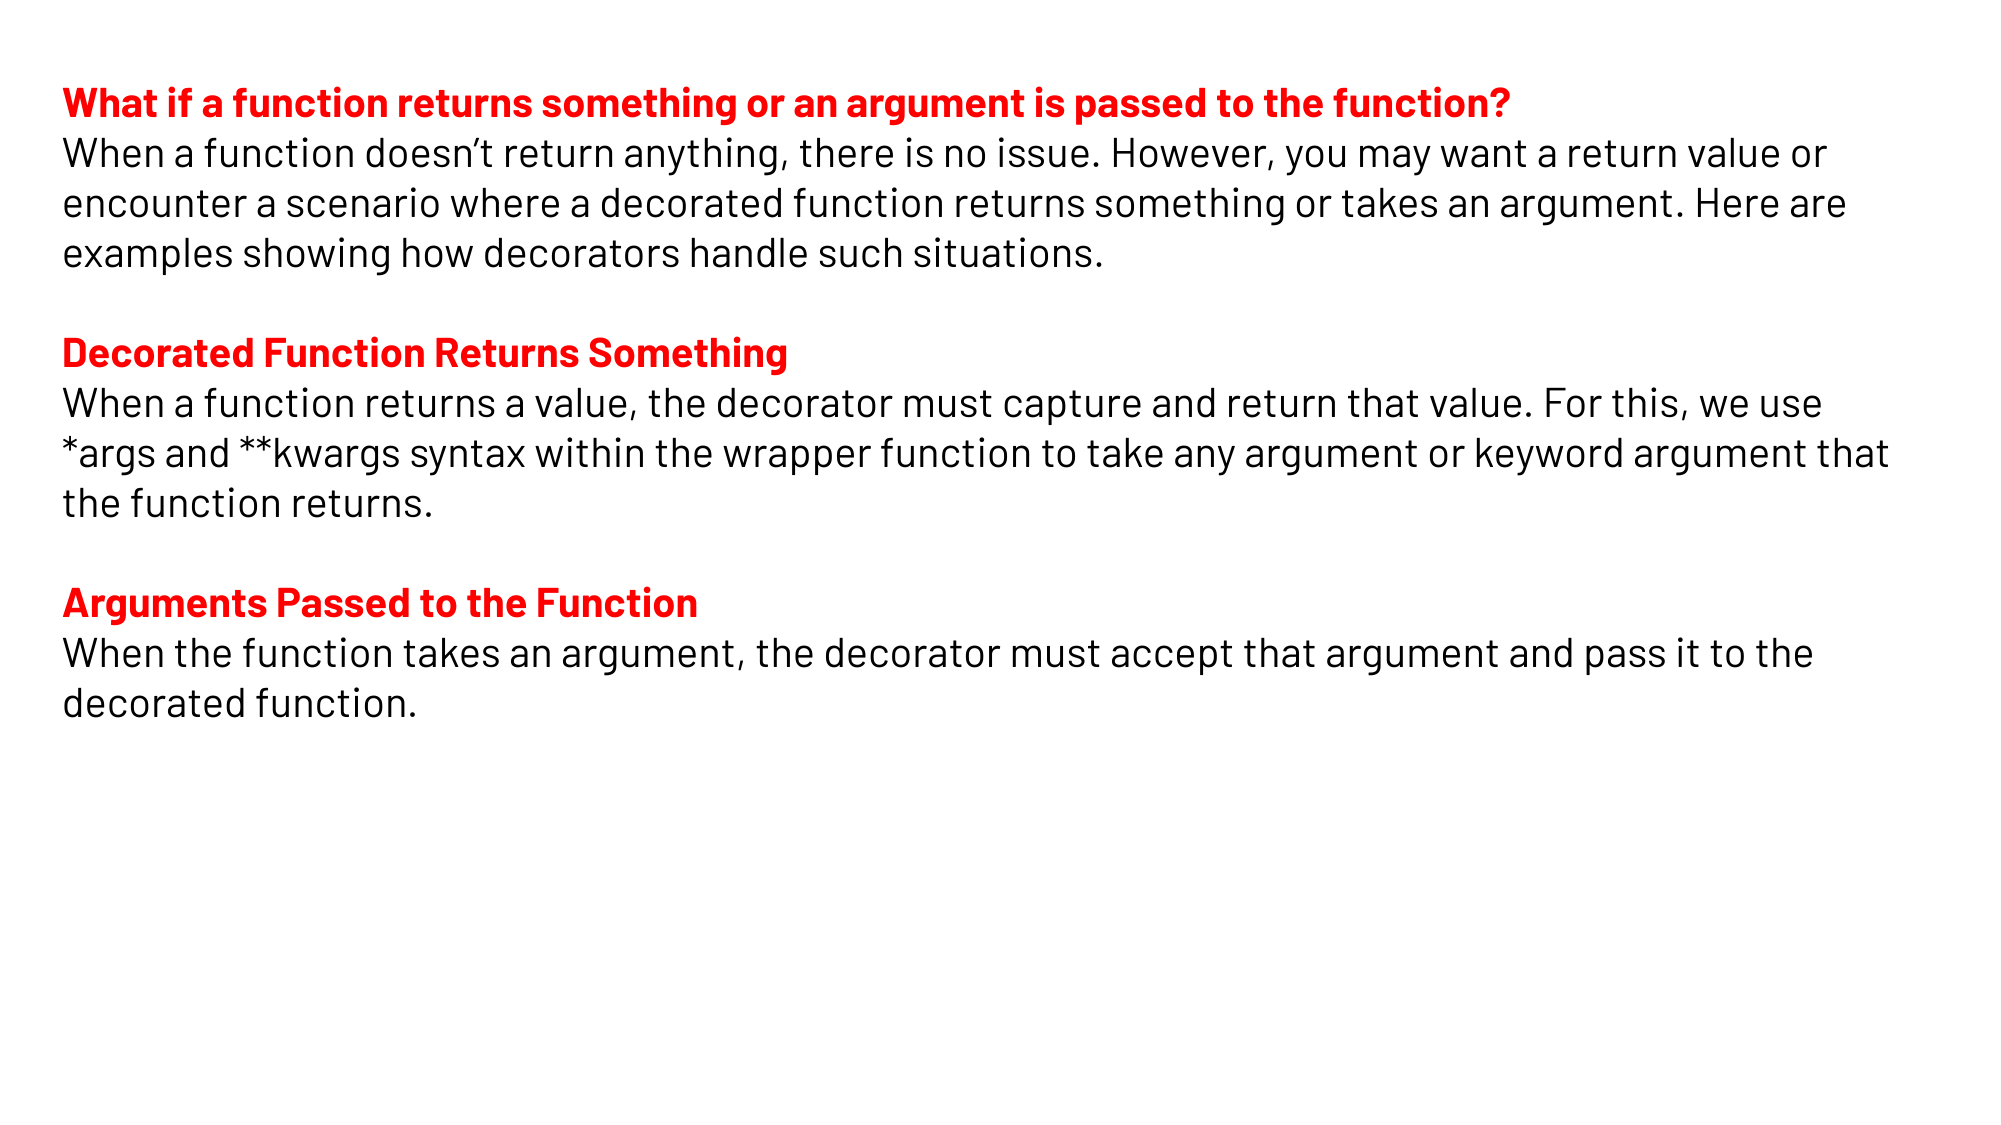

What if a function returns something or an argument is passed to the function?
When a function doesn’t return anything, there is no issue. However, you may want a return value or encounter a scenario where a decorated function returns something or takes an argument. Here are examples showing how decorators handle such situations.

Decorated Function Returns Something
When a function returns a value, the decorator must capture and return that value. For this, we use *args and **kwargs syntax within the wrapper function to take any argument or keyword argument that the function returns.

Arguments Passed to the Function
When the function takes an argument, the decorator must accept that argument and pass it to the decorated function.